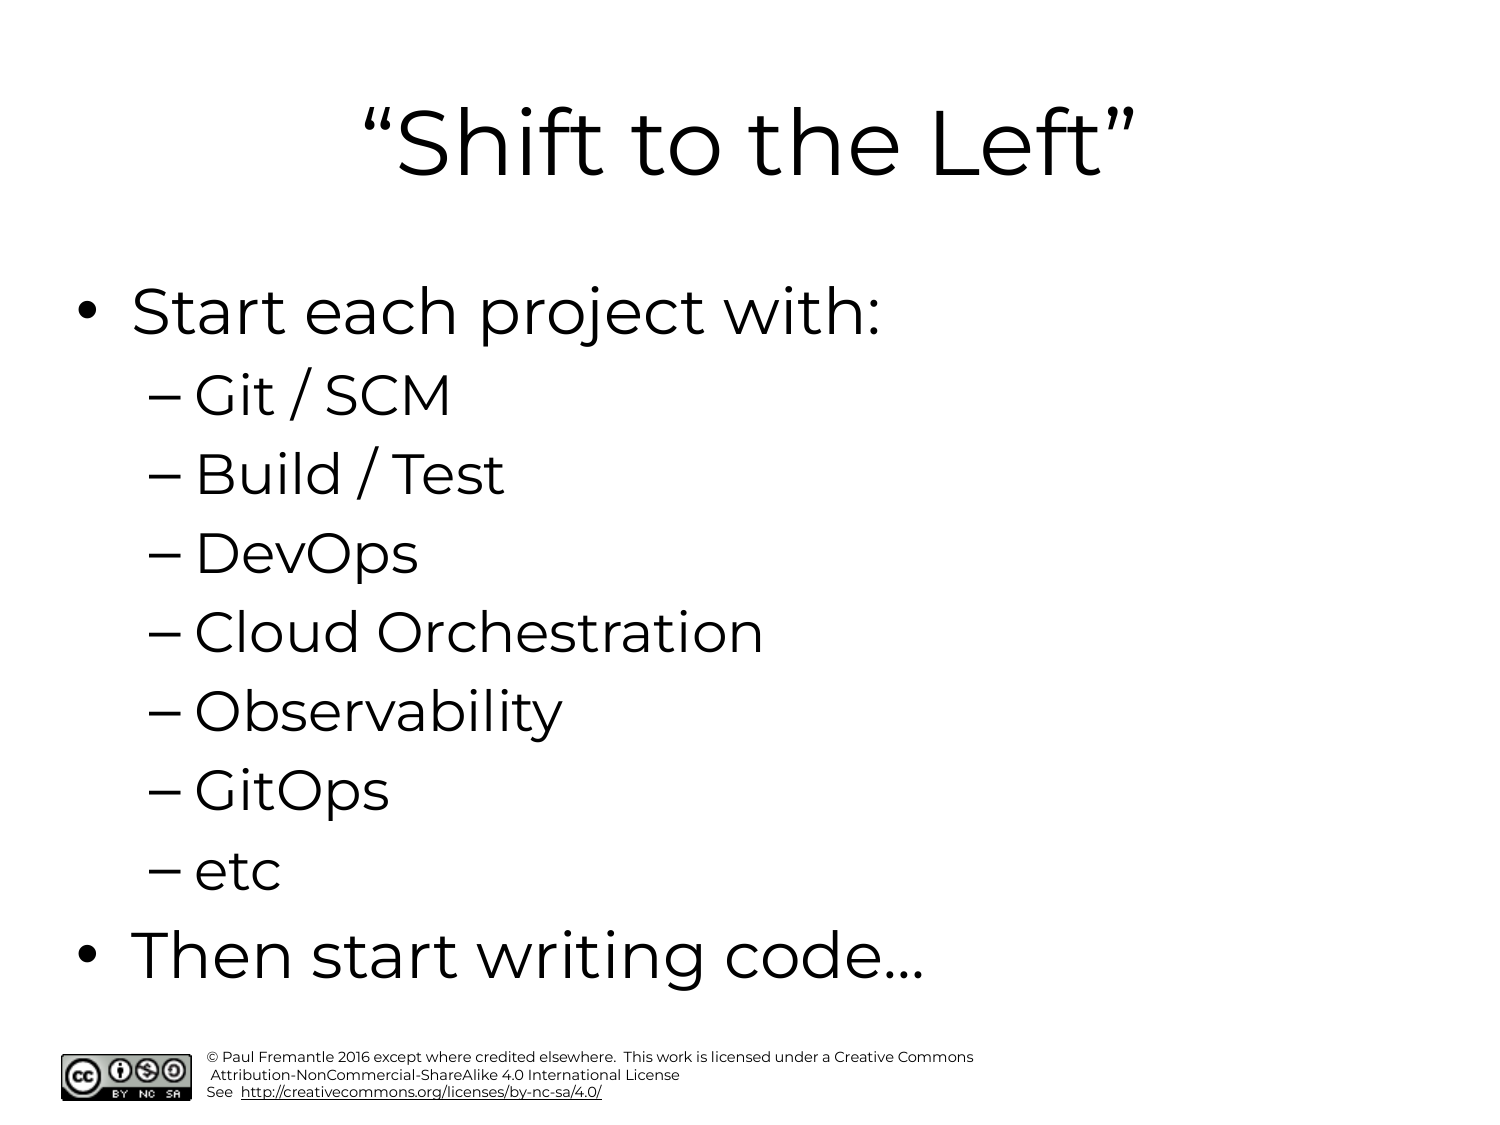

# “Shift to the Left”
Start each project with:
Git / SCM
Build / Test
DevOps
Cloud Orchestration
Observability
GitOps
etc
Then start writing code…